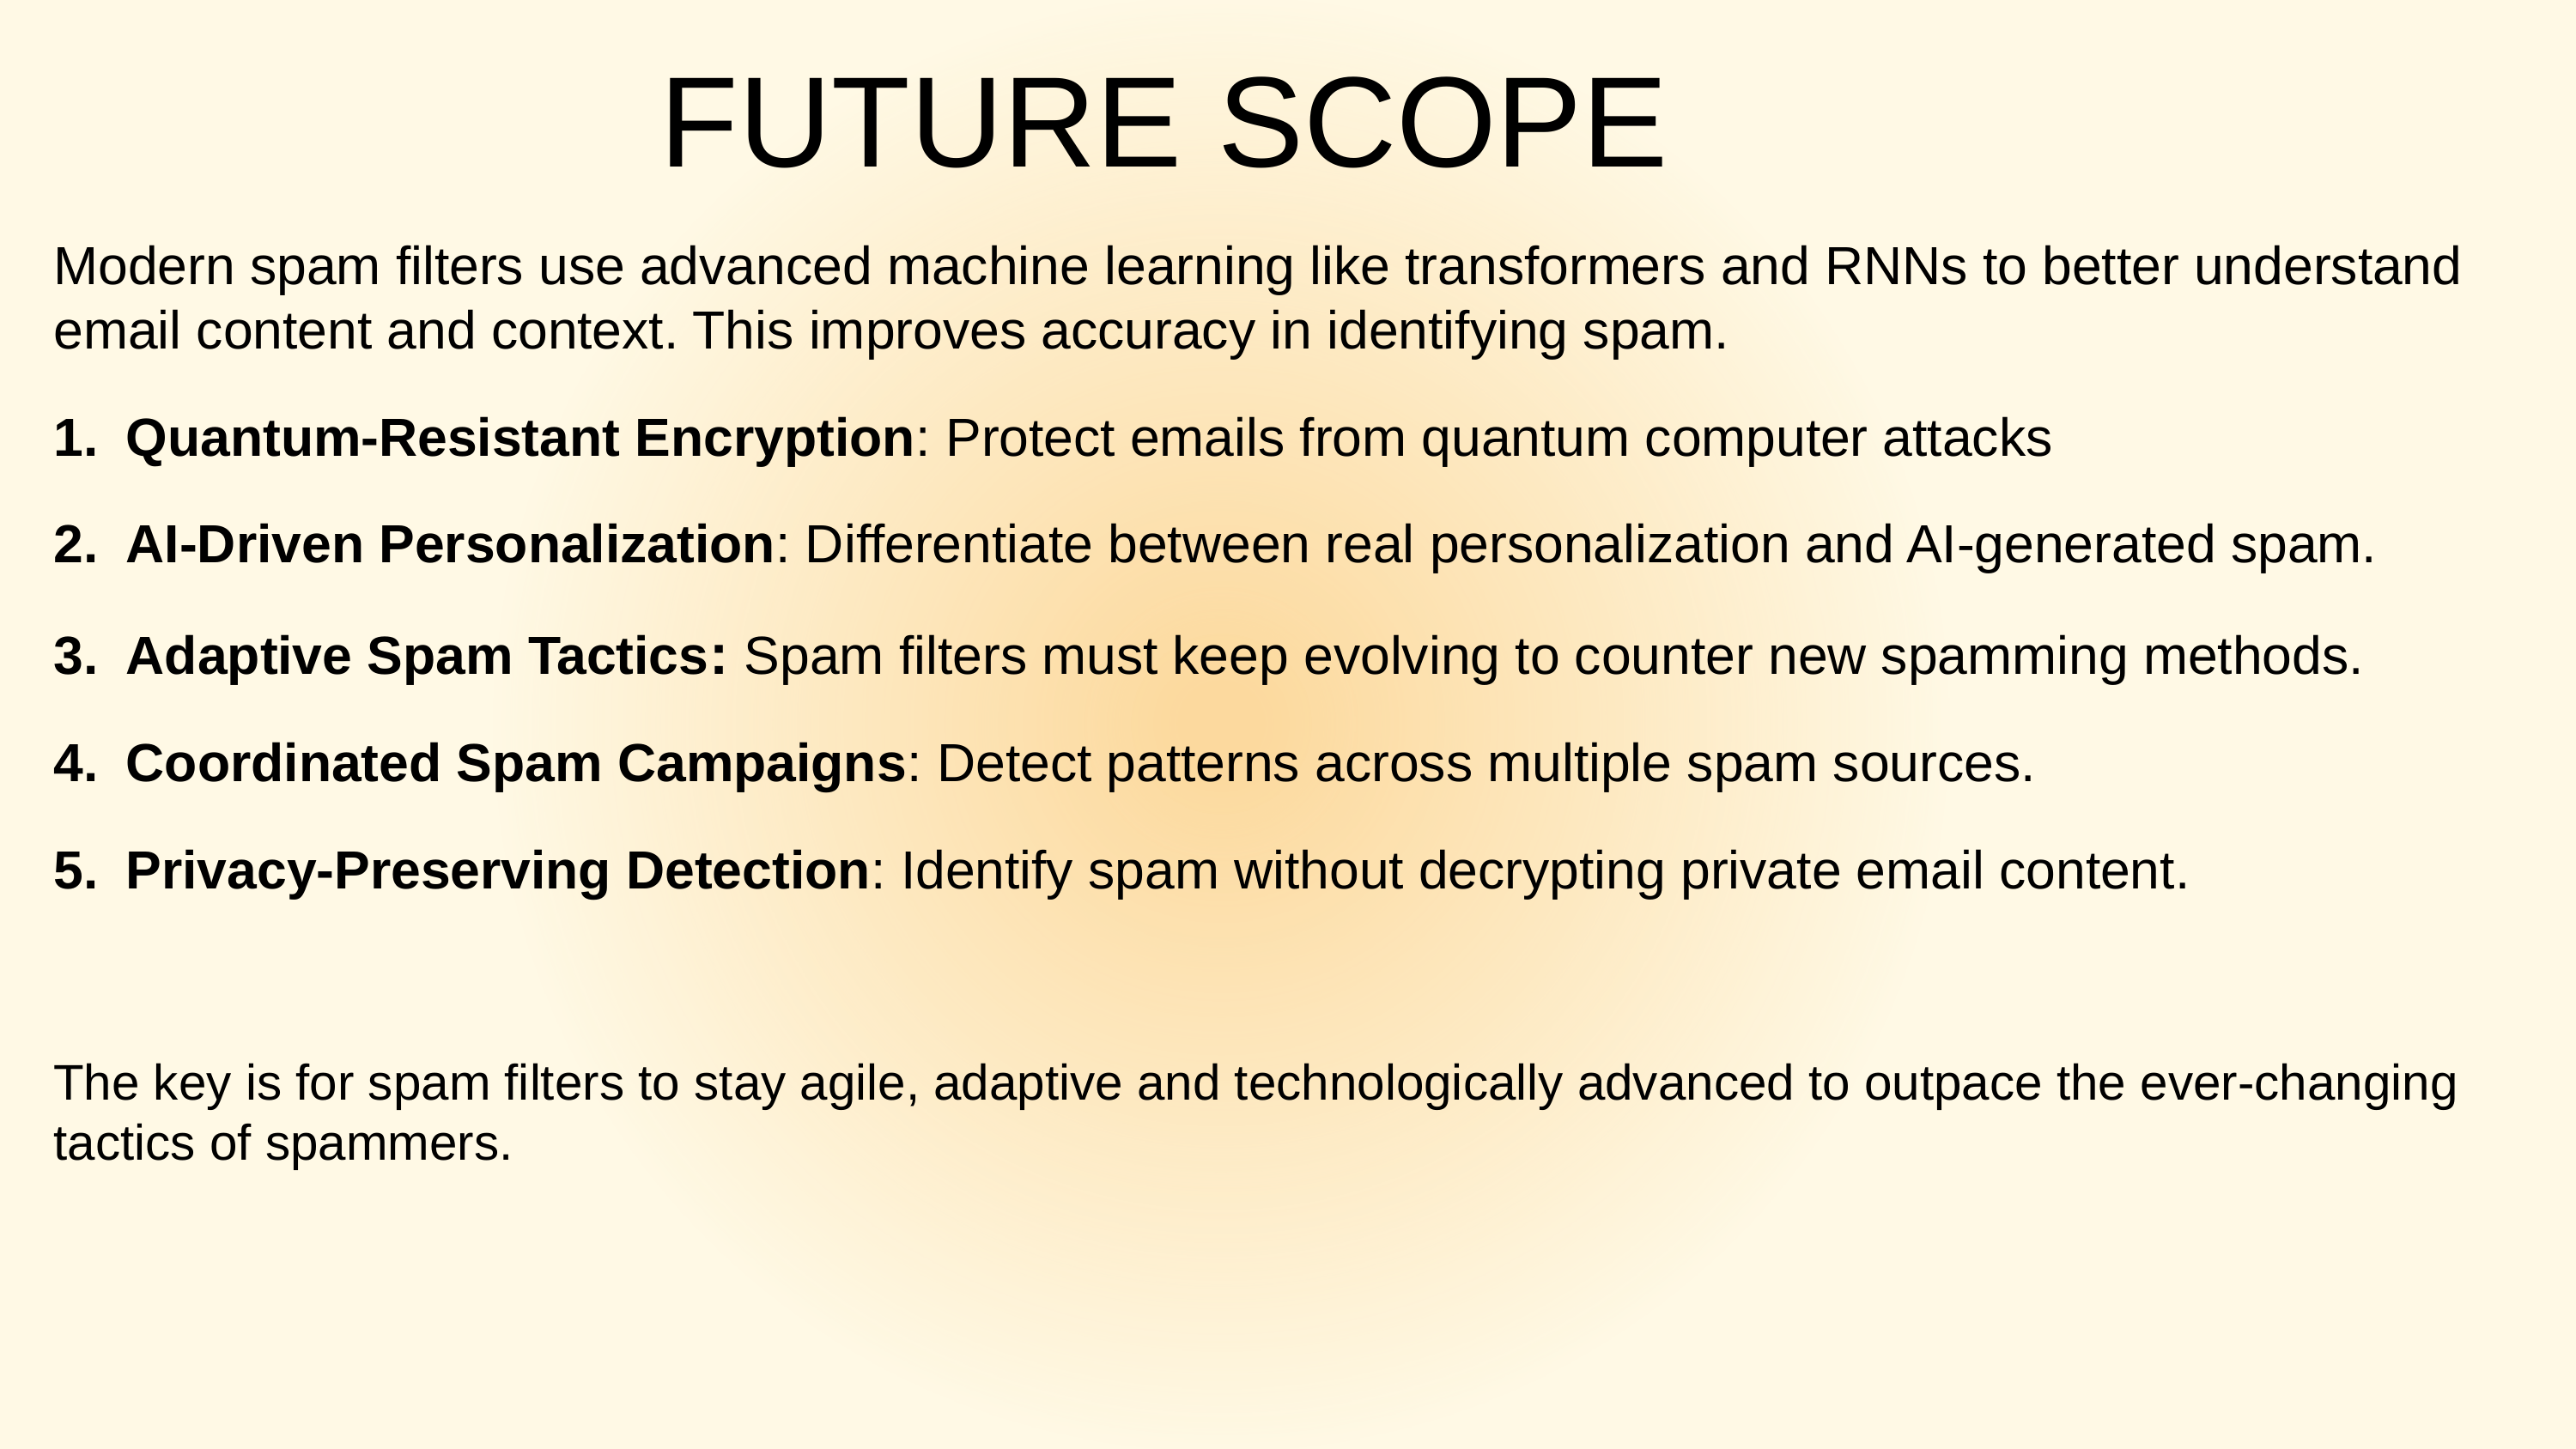

FUTURE SCOPE
Modern spam filters use advanced machine learning like transformers and RNNs to better understand email content and context. This improves accuracy in identifying spam.
Quantum-Resistant Encryption: Protect emails from quantum computer attacks
AI-Driven Personalization: Differentiate between real personalization and AI-generated spam.
Adaptive Spam Tactics: Spam filters must keep evolving to counter new spamming methods.
Coordinated Spam Campaigns: Detect patterns across multiple spam sources.
Privacy-Preserving Detection: Identify spam without decrypting private email content.

The key is for spam filters to stay agile, adaptive and technologically advanced to outpace the ever-changing tactics of spammers.